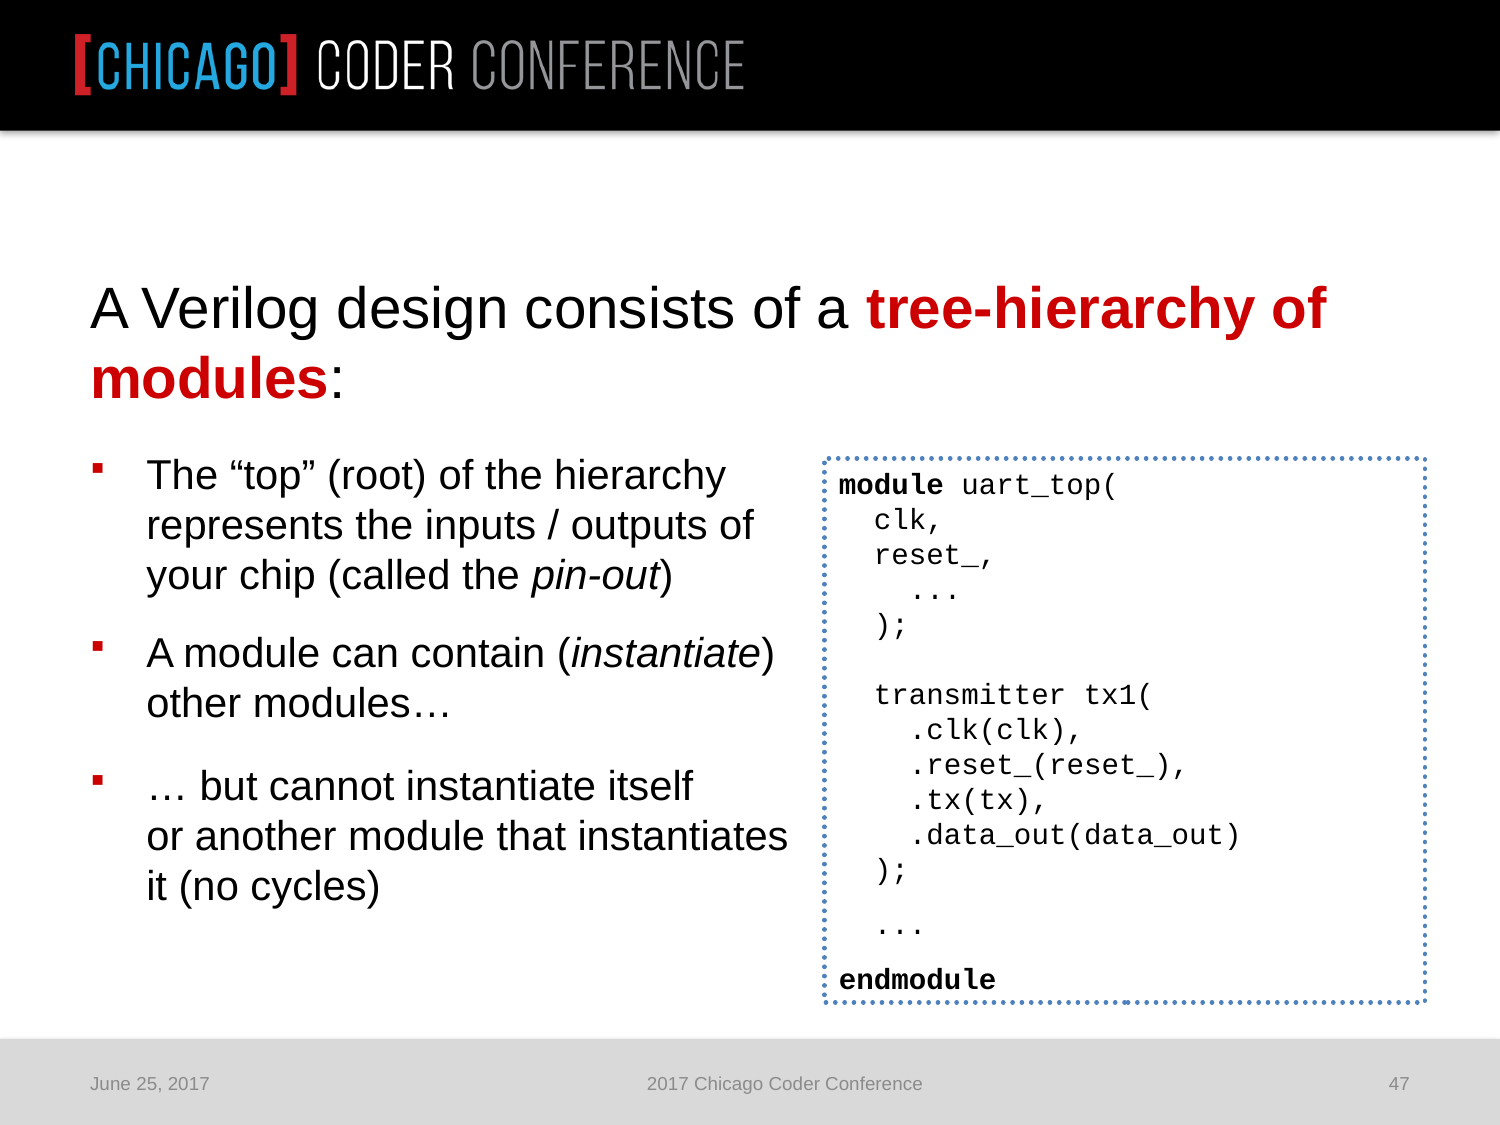

A Verilog design consists of a tree-hierarchy of modules:

The “top” (root) of the hierarchy
represents the inputs / outputs of
your chip (called the pin-out)
A module can contain (instantiate)
other modules…
… but cannot instantiate itself
or another module that instantiates
it (no cycles)

module uart_top(
  clk,
  reset_,
    ...
  );

  transmitter tx1(
    .clk(clk),
    .reset_(reset_),
    .tx(tx),
    .data_out(data_out)
  );

  ...

endmodule
June 25, 2017
2017 Chicago Coder Conference
47